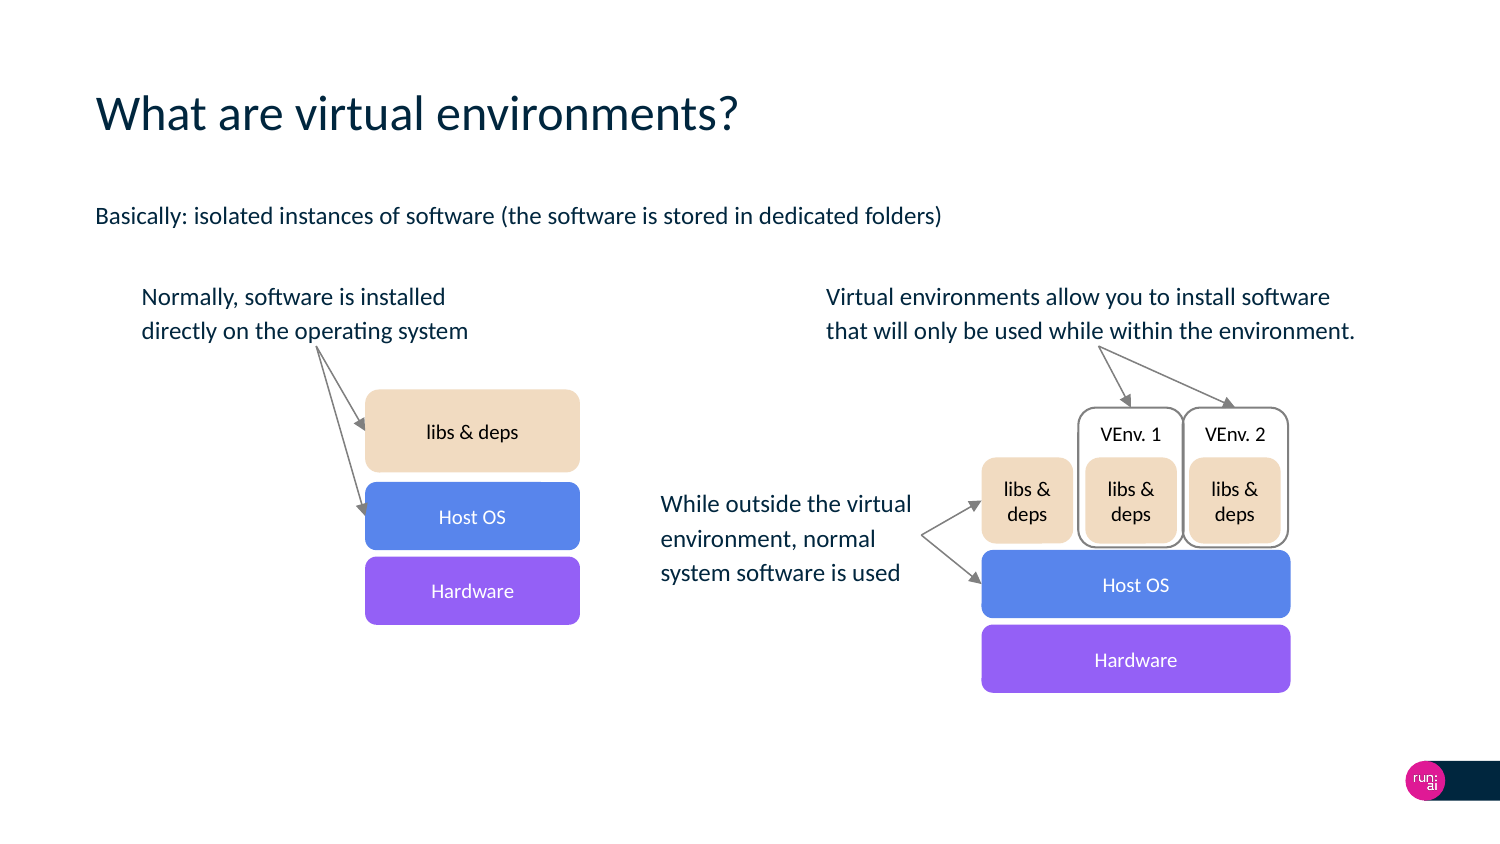

# What are virtual environments?
Basically: isolated instances of software (the software is stored in dedicated folders)
Normally, software is installed directly on the operating system
Virtual environments allow you to install software that will only be used while within the environment.
libs & deps
Host OS
Hardware
VEnv. 1
VEnv. 2
libs & deps
libs & deps
libs & deps
Host OS
Hardware
While outside the virtual environment, normal system software is used